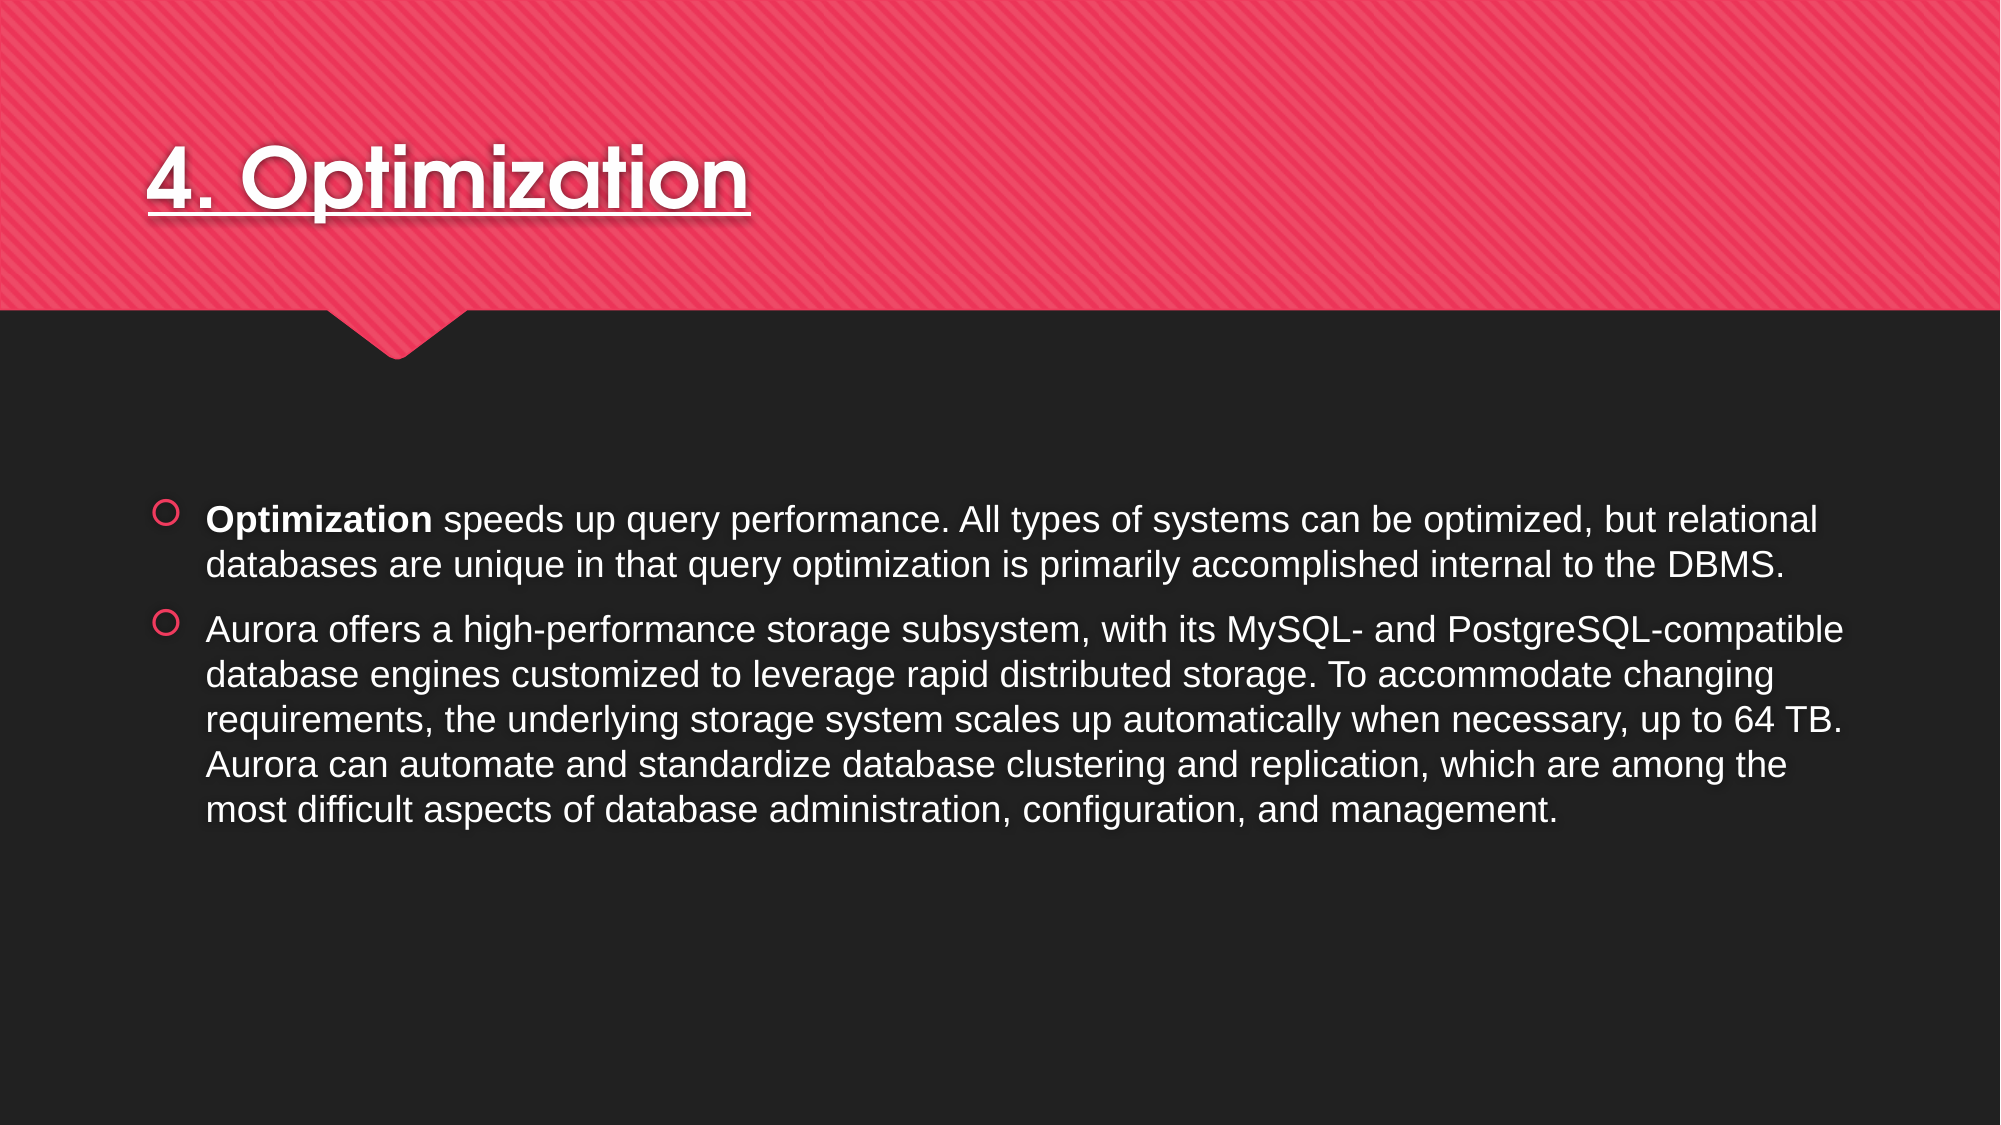

# 4. Optimization
Optimization speeds up query performance. All types of systems can be optimized, but relational databases are unique in that query optimization is primarily accomplished internal to the DBMS.
Aurora offers a high-performance storage subsystem, with its MySQL- and PostgreSQL-compatible database engines customized to leverage rapid distributed storage. To accommodate changing requirements, the underlying storage system scales up automatically when necessary, up to 64 TB. Aurora can automate and standardize database clustering and replication, which are among the most difficult aspects of database administration, configuration, and management.